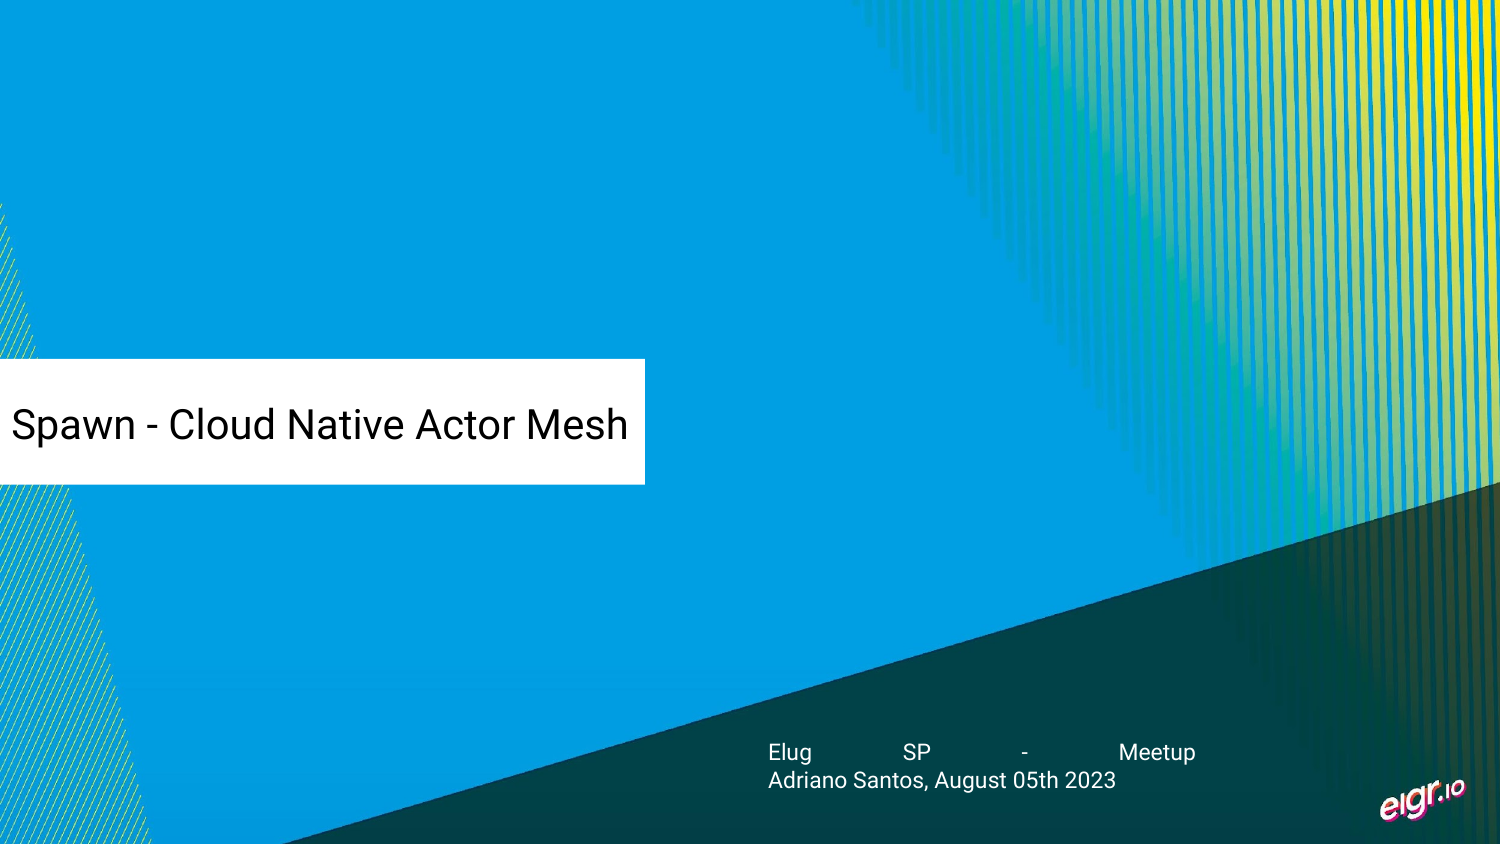

# Spawn - Cloud Native Actor Mesh
Elug SP - Meetup
Adriano Santos, August 05th 2023